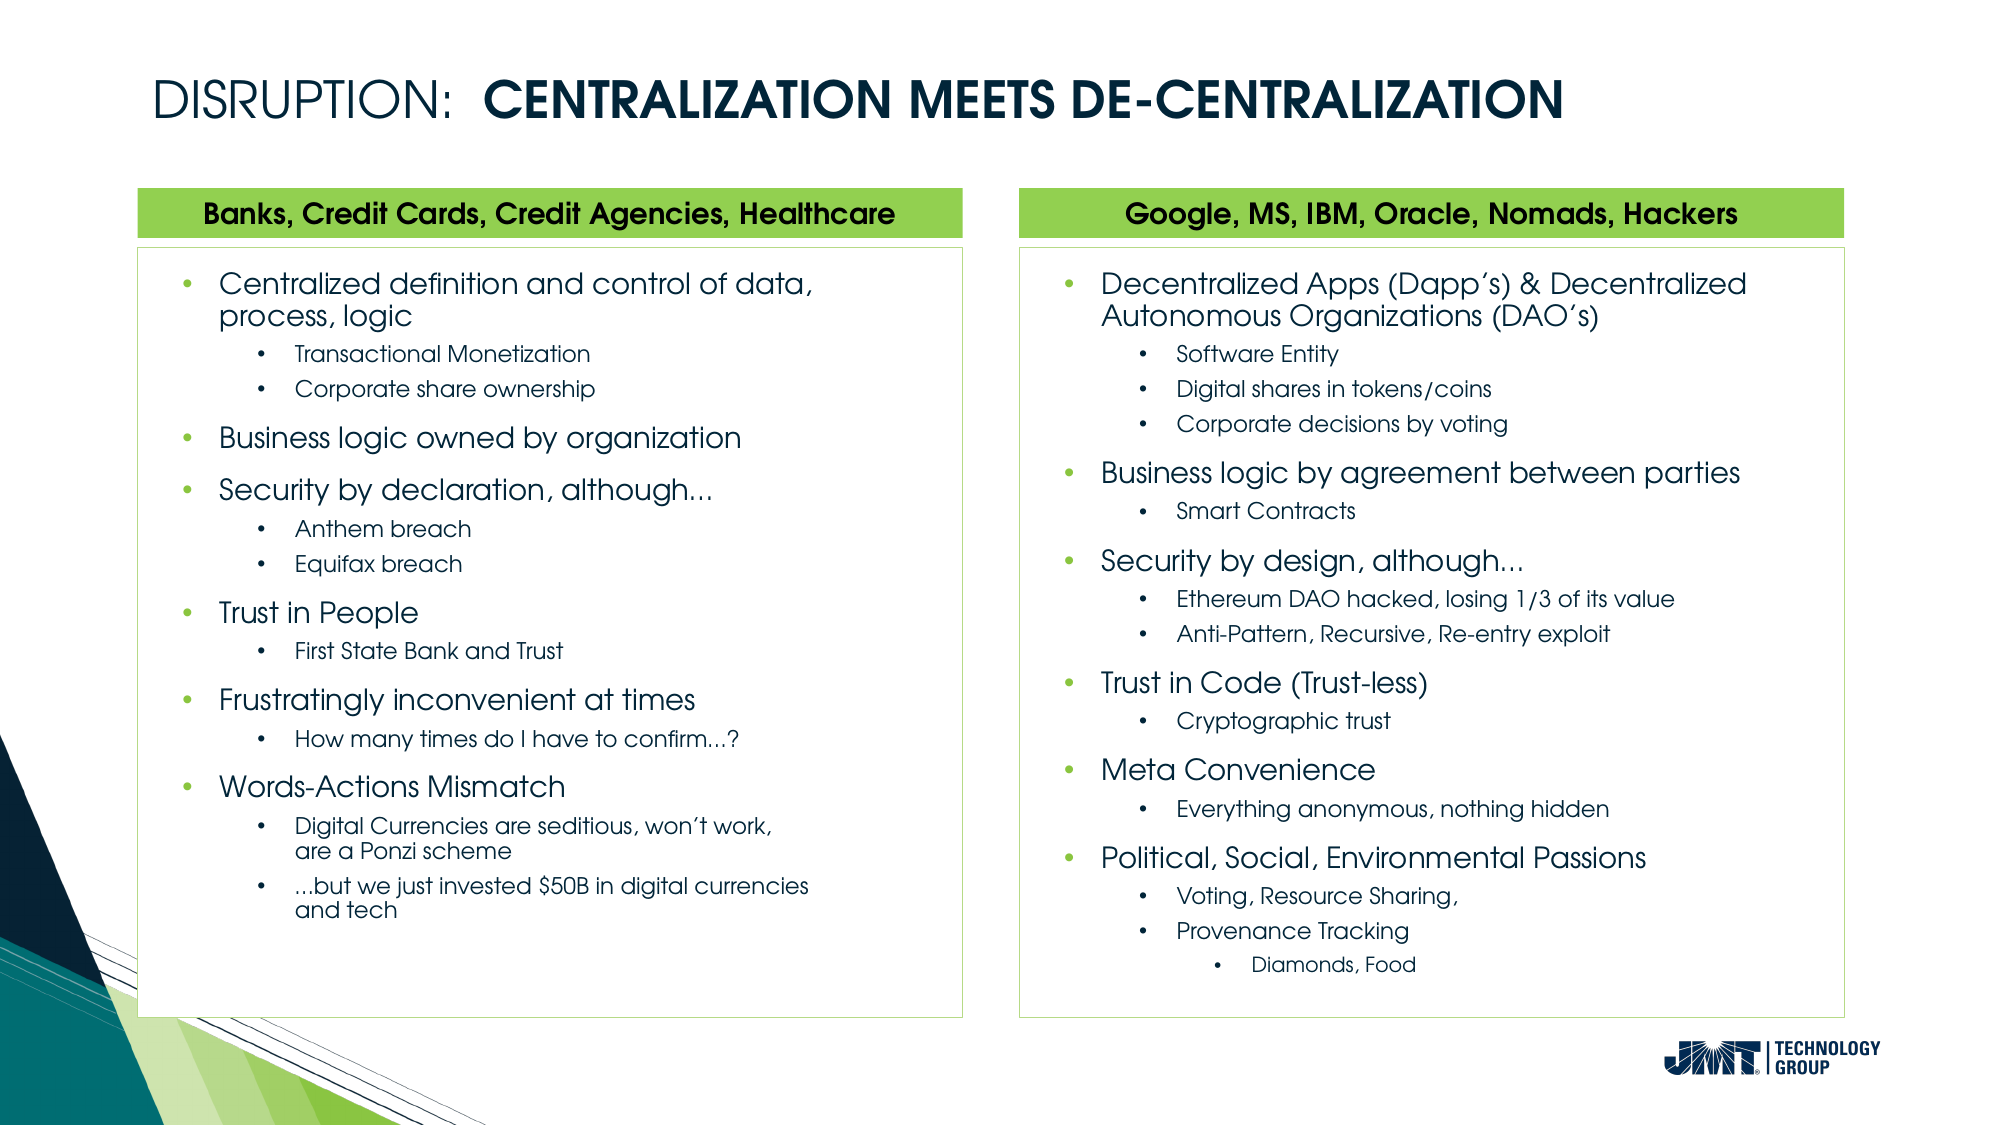

# Disruption:  Centralization meets De-Centralization
Banks, Credit Cards, Credit Agencies, Healthcare
Google, MS, IBM, Oracle, Nomads, Hackers
Centralized definition and control of data, process, logic
Transactional Monetization
Corporate share ownership
Business logic owned by organization
Security by declaration, although…
Anthem breach
Equifax breach
Trust in People
First State Bank and Trust
Frustratingly inconvenient at times
How many times do I have to confirm…?
Words-Actions Mismatch
Digital Currencies are seditious, won’t work,
are a Ponzi scheme
…but we just invested $50B in digital currencies
and tech
Decentralized Apps (Dapp’s) & Decentralized Autonomous Organizations (DAO’s)
Software Entity
Digital shares in tokens/coins
Corporate decisions by voting
Business logic by agreement between parties
Smart Contracts
Security by design, although…
Ethereum DAO hacked, losing 1/3 of its value
Anti-Pattern, Recursive, Re-entry exploit
Trust in Code (Trust-less)
Cryptographic trust
Meta Convenience
Everything anonymous, nothing hidden
Political, Social, Environmental Passions
Voting, Resource Sharing,
Provenance Tracking
Diamonds, Food